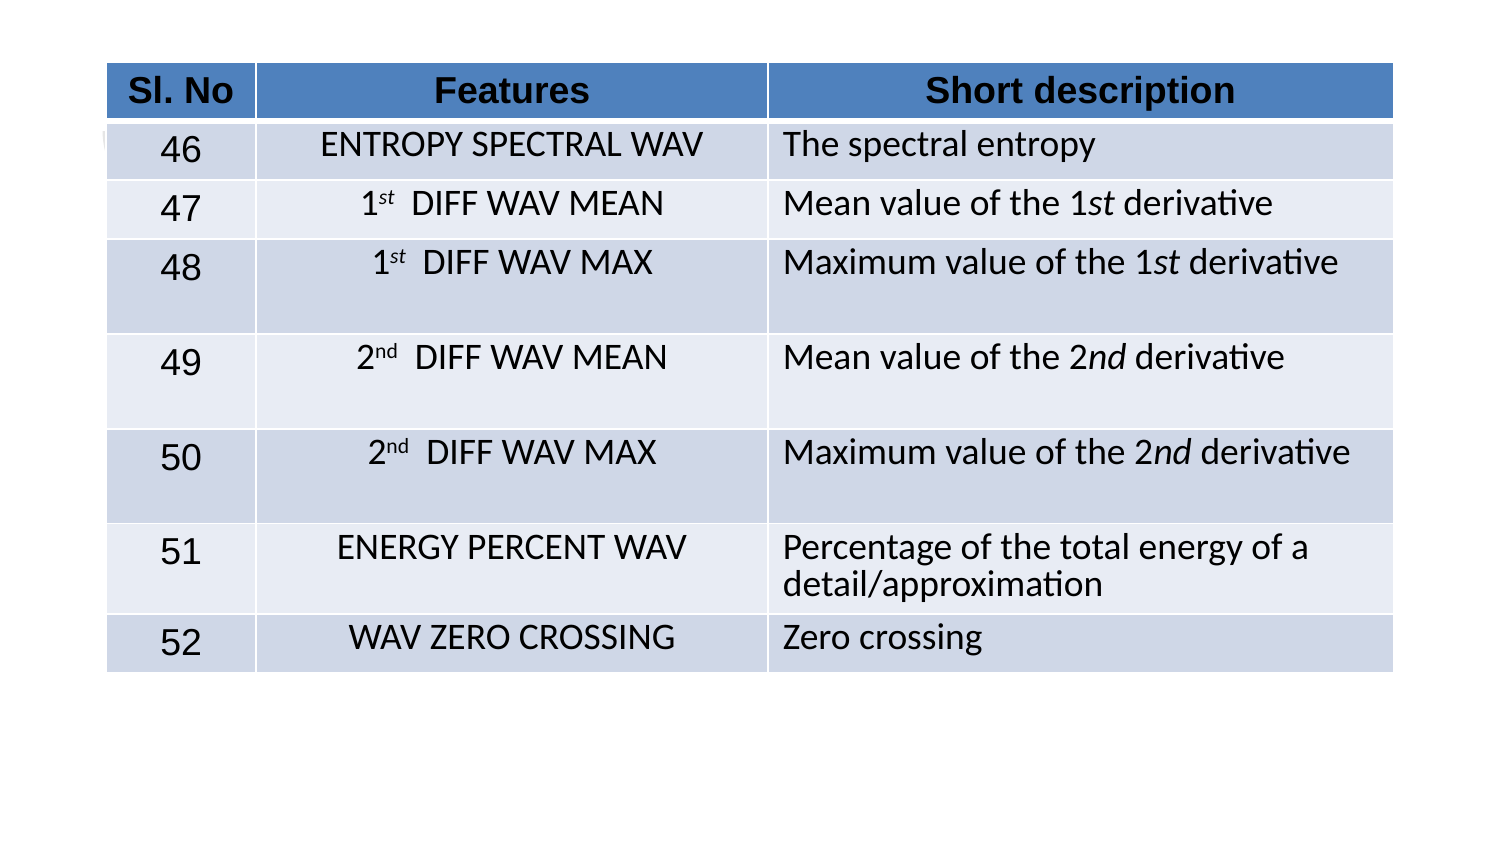

| Sl. No | Features | Short description |
| --- | --- | --- |
| 46 | ENTROPY SPECTRAL WAV | The spectral entropy |
| 47 | 1st DIFF WAV MEAN | Mean value of the 1st derivative |
| 48 | 1st DIFF WAV MAX | Maximum value of the 1st derivative |
| 49 | 2nd DIFF WAV MEAN | Mean value of the 2nd derivative |
| 50 | 2nd DIFF WAV MAX | Maximum value of the 2nd derivative |
| 51 | ENERGY PERCENT WAV | Percentage of the total energy of a detail/approximation |
| 52 | WAV ZERO CROSSING | Zero crossing |